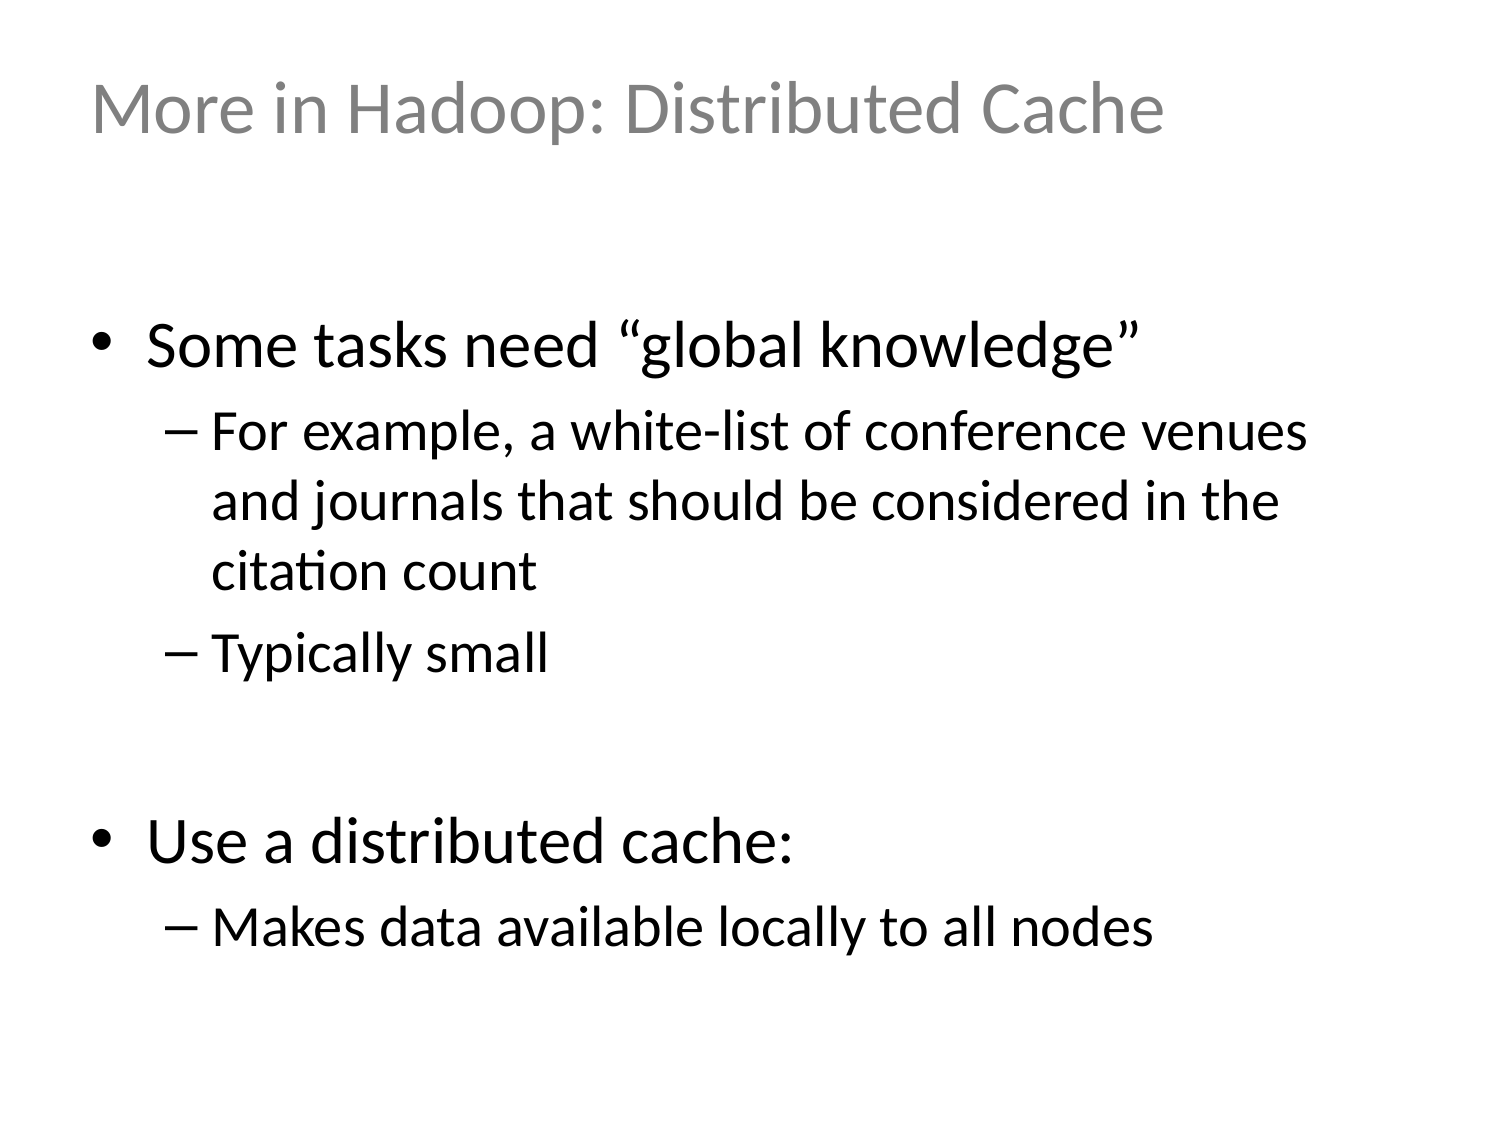

# More in Hadoop: Distributed Cache

Some tasks need “global knowledge”
For example, a white-list of conference venues and journals that should be considered in the citation count
Typically small

Use a distributed cache:
Makes data available locally to all nodes